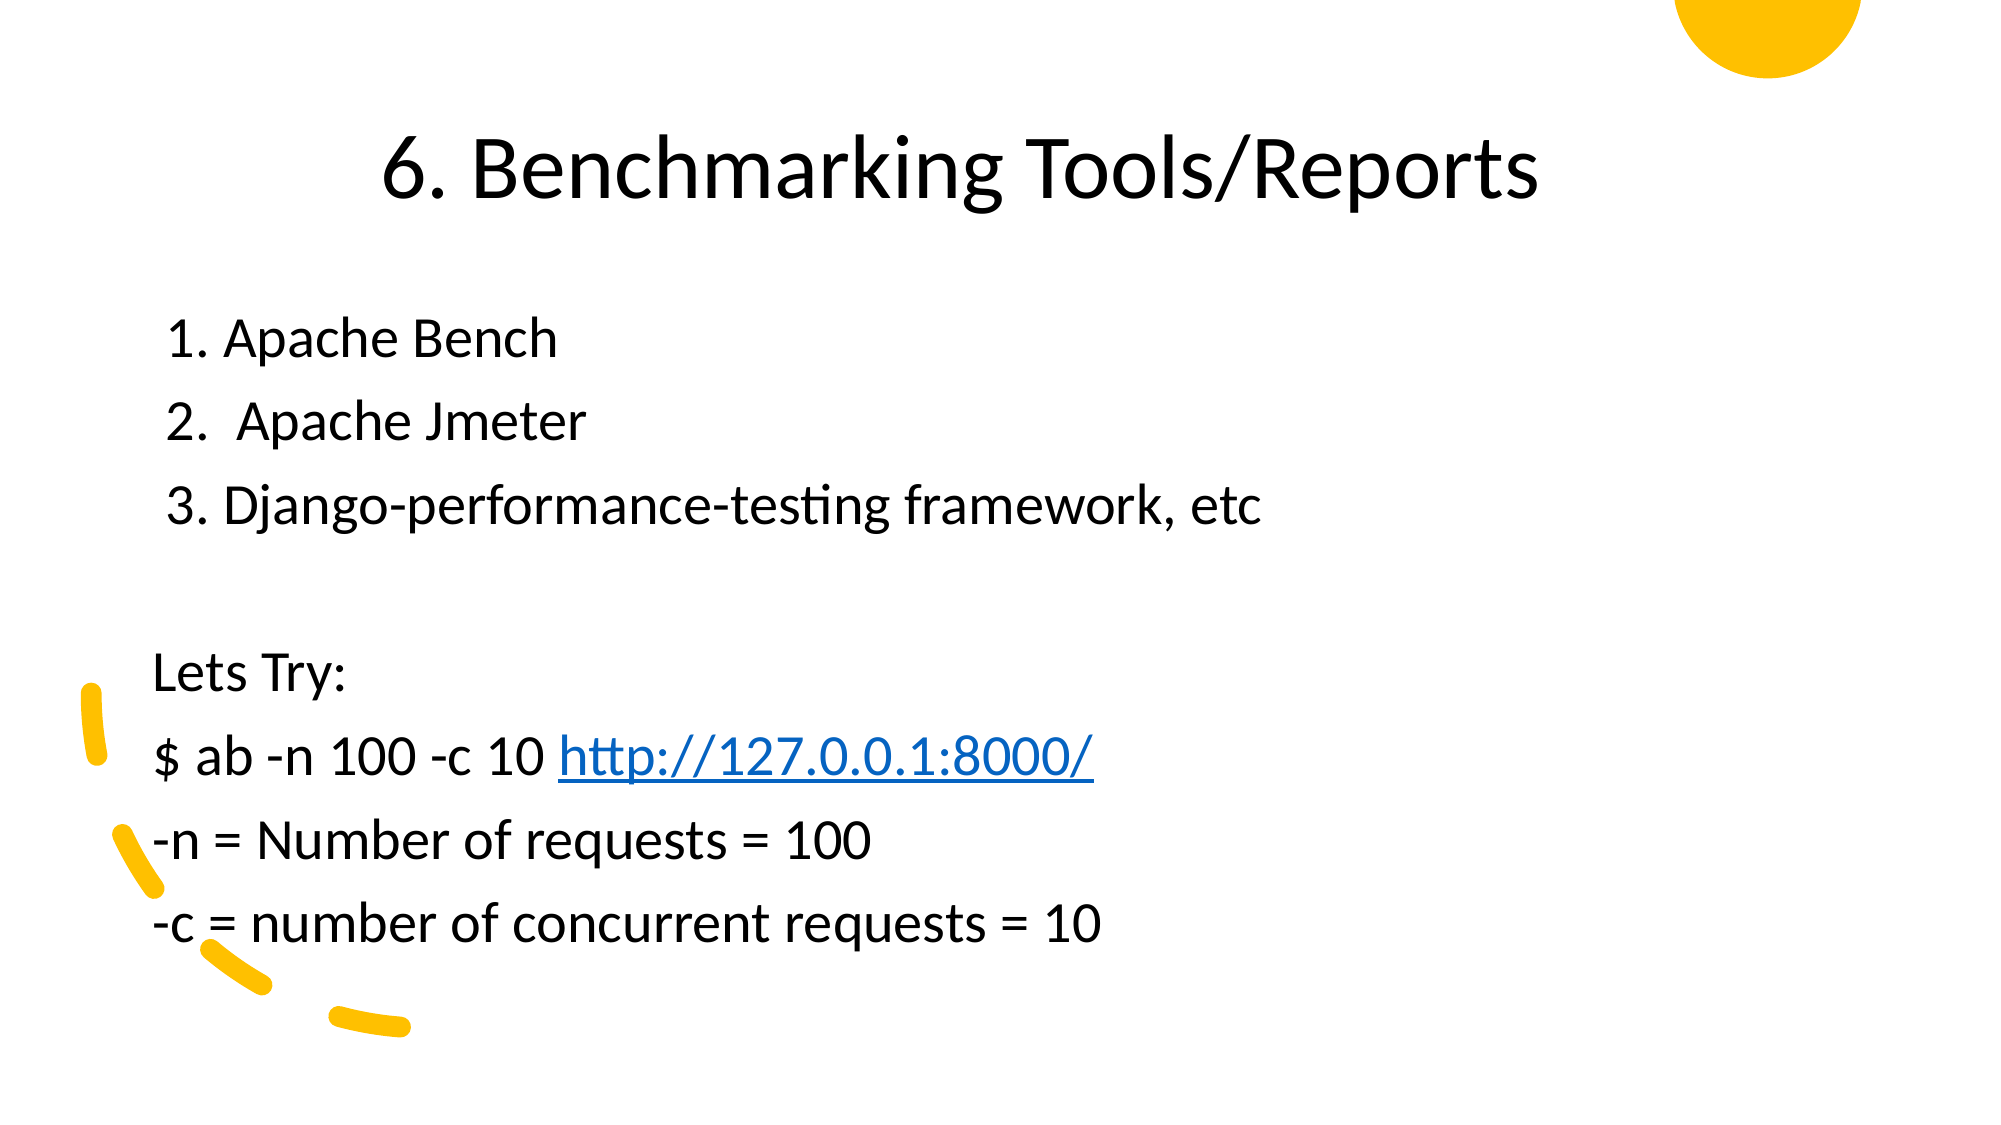

# 6. Benchmarking Tools/Reports
 1. Apache Bench
 2.  Apache Jmeter
 3. Django-performance-testing framework, etc

Lets Try:
$ ab -n 100 -c 10 http://127.0.0.1:8000/
-n = Number of requests = 100
-c = number of concurrent requests = 10